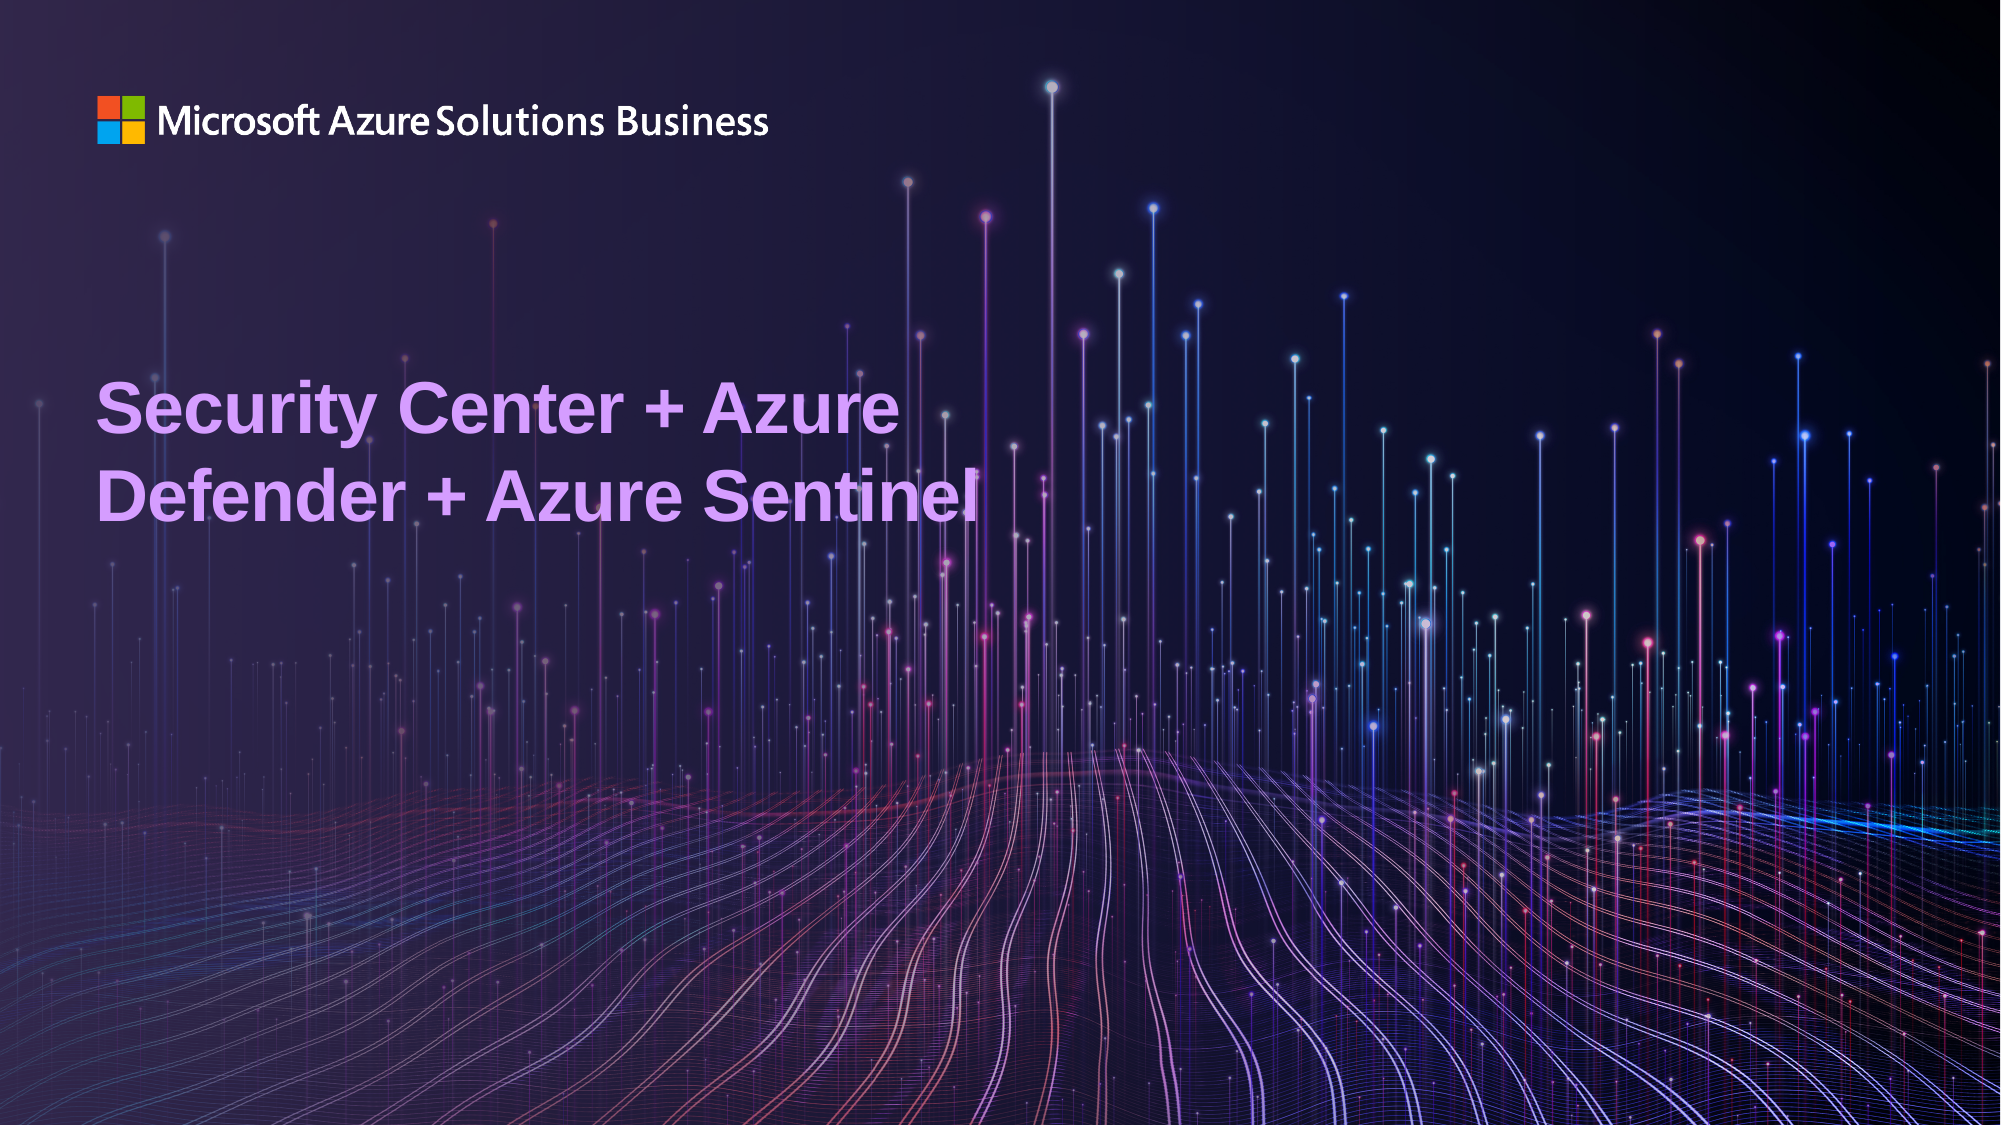

# Security Center + Azure Defender + Azure Sentinel